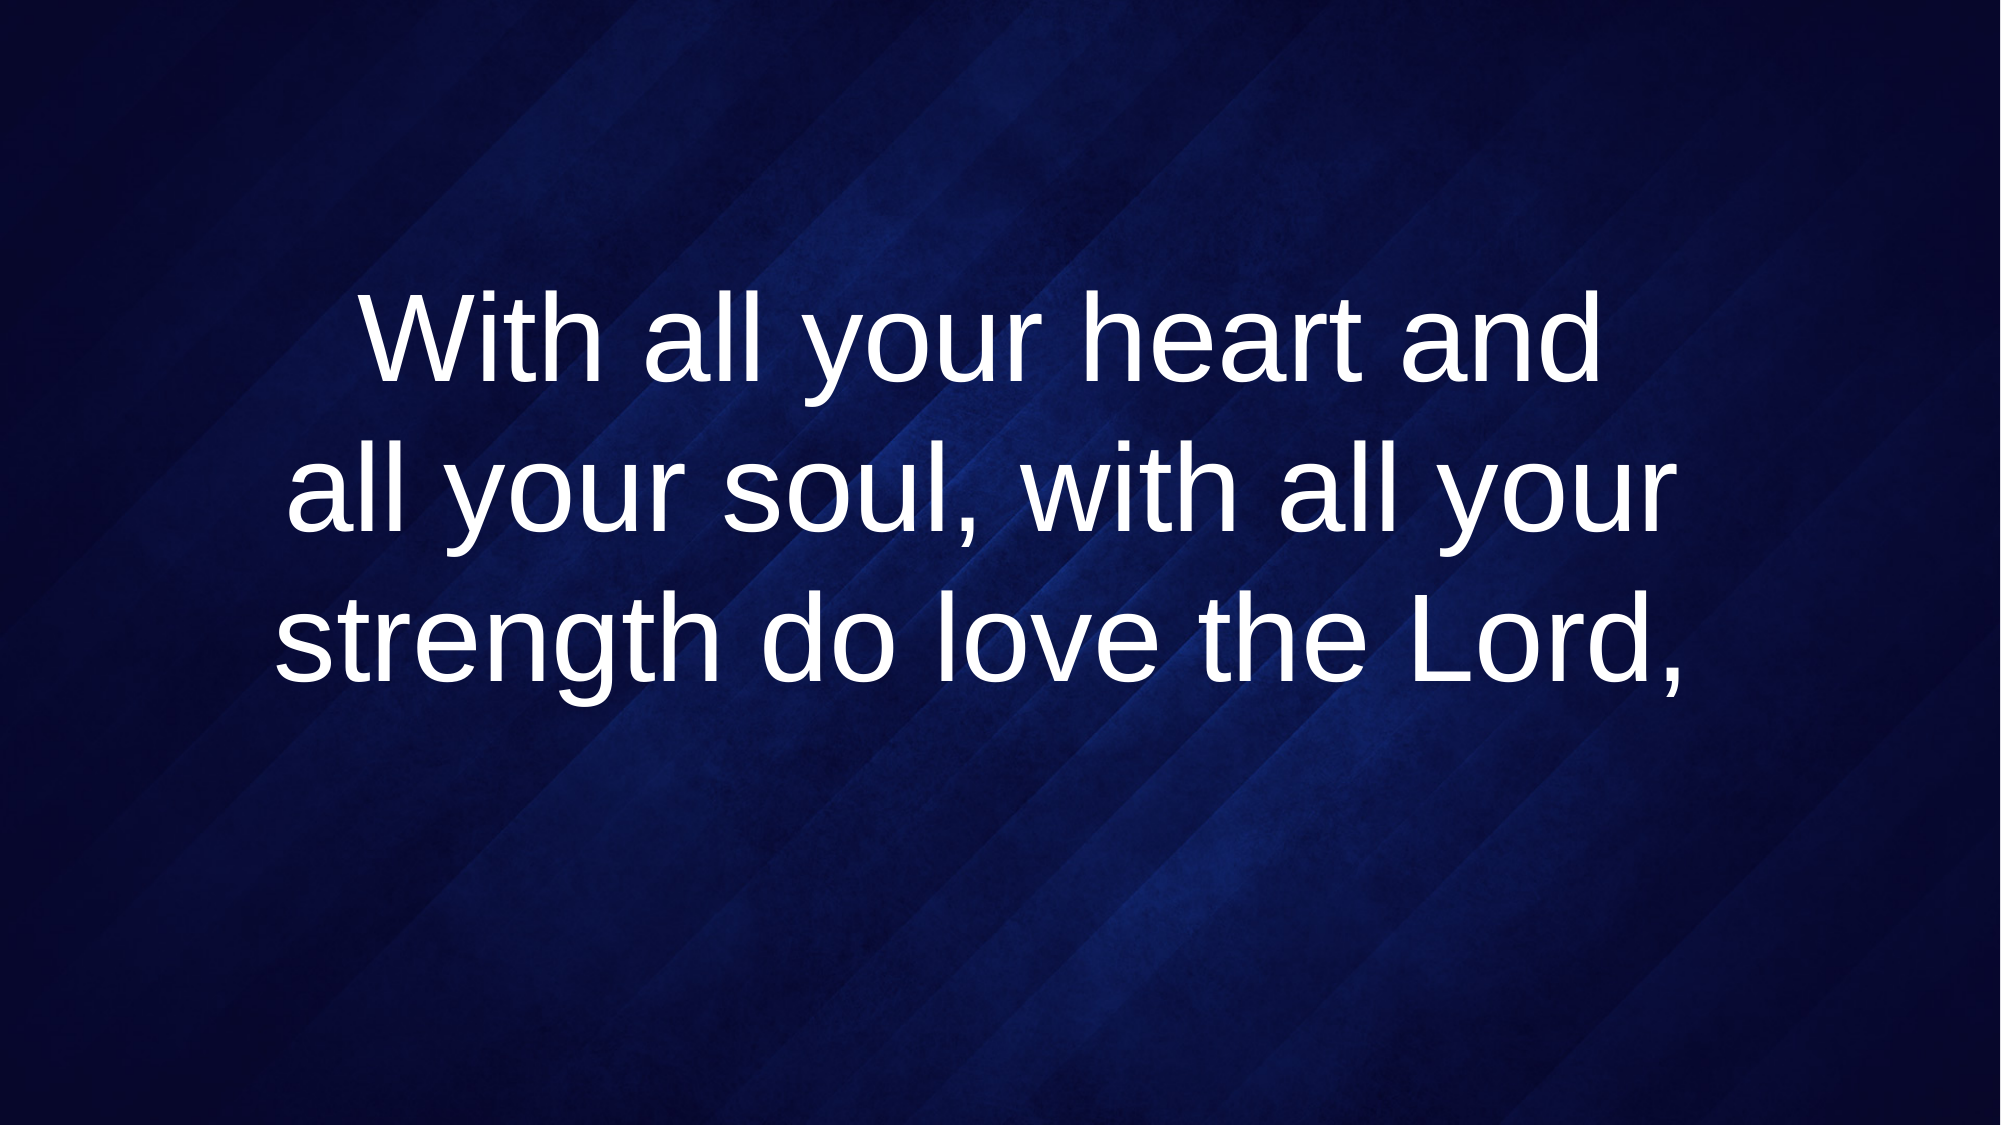

# With all your heart and all your soul, with all your strength do love the Lord,